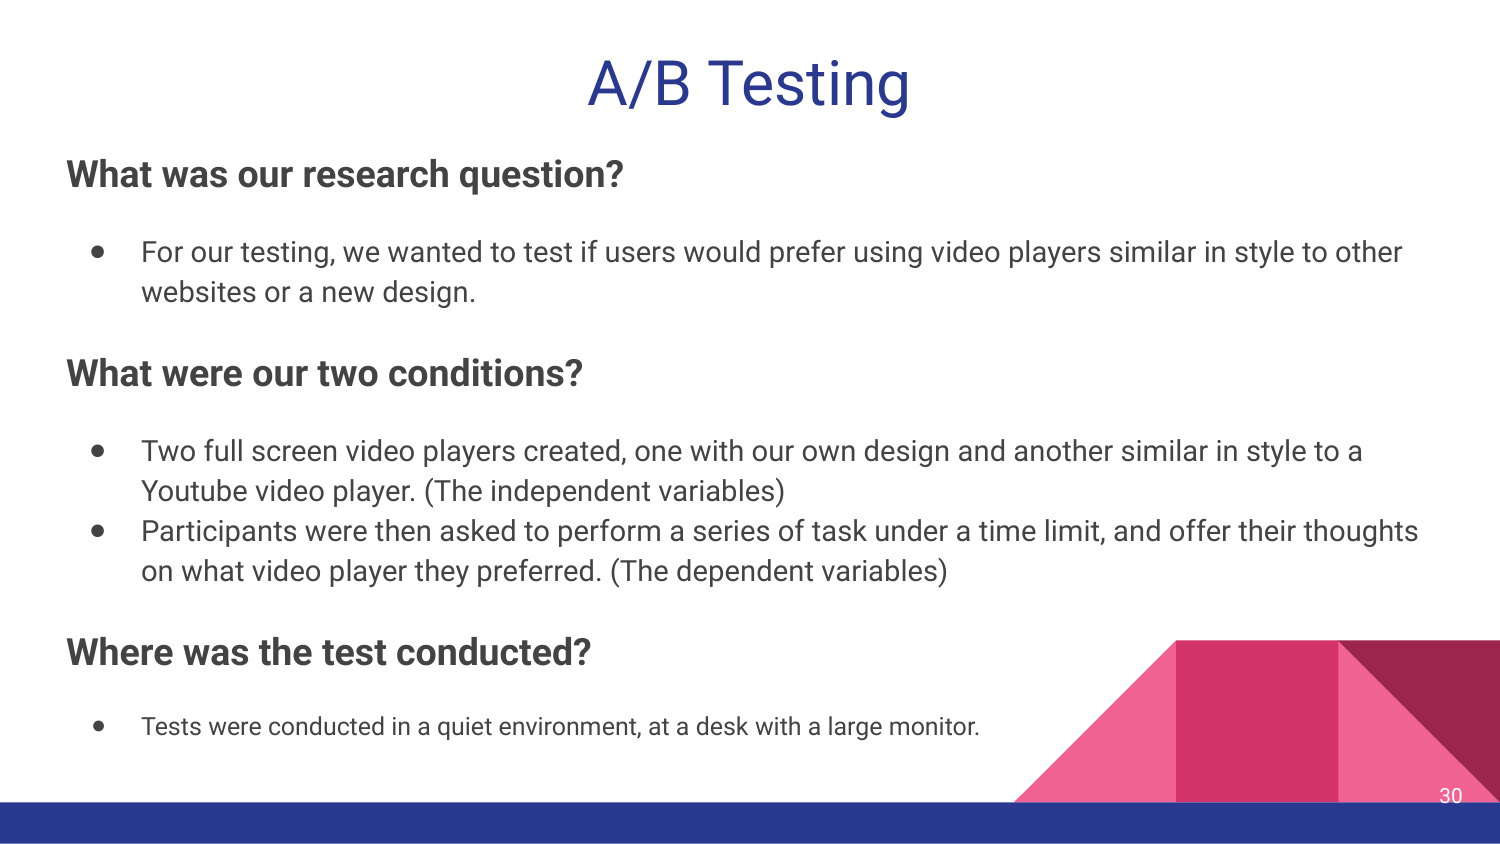

# A/B Testing

What was our research question?
For our testing, we wanted to test if users would prefer using video players similar in style to other websites or a new design.
What were our two conditions?
Two full screen video players created, one with our own design and another similar in style to a Youtube video player. (The independent variables)
Participants were then asked to perform a series of task under a time limit, and offer their thoughts on what video player they preferred. (The dependent variables)
Where was the test conducted?
Tests were conducted in a quiet environment, at a desk with a large monitor.

30